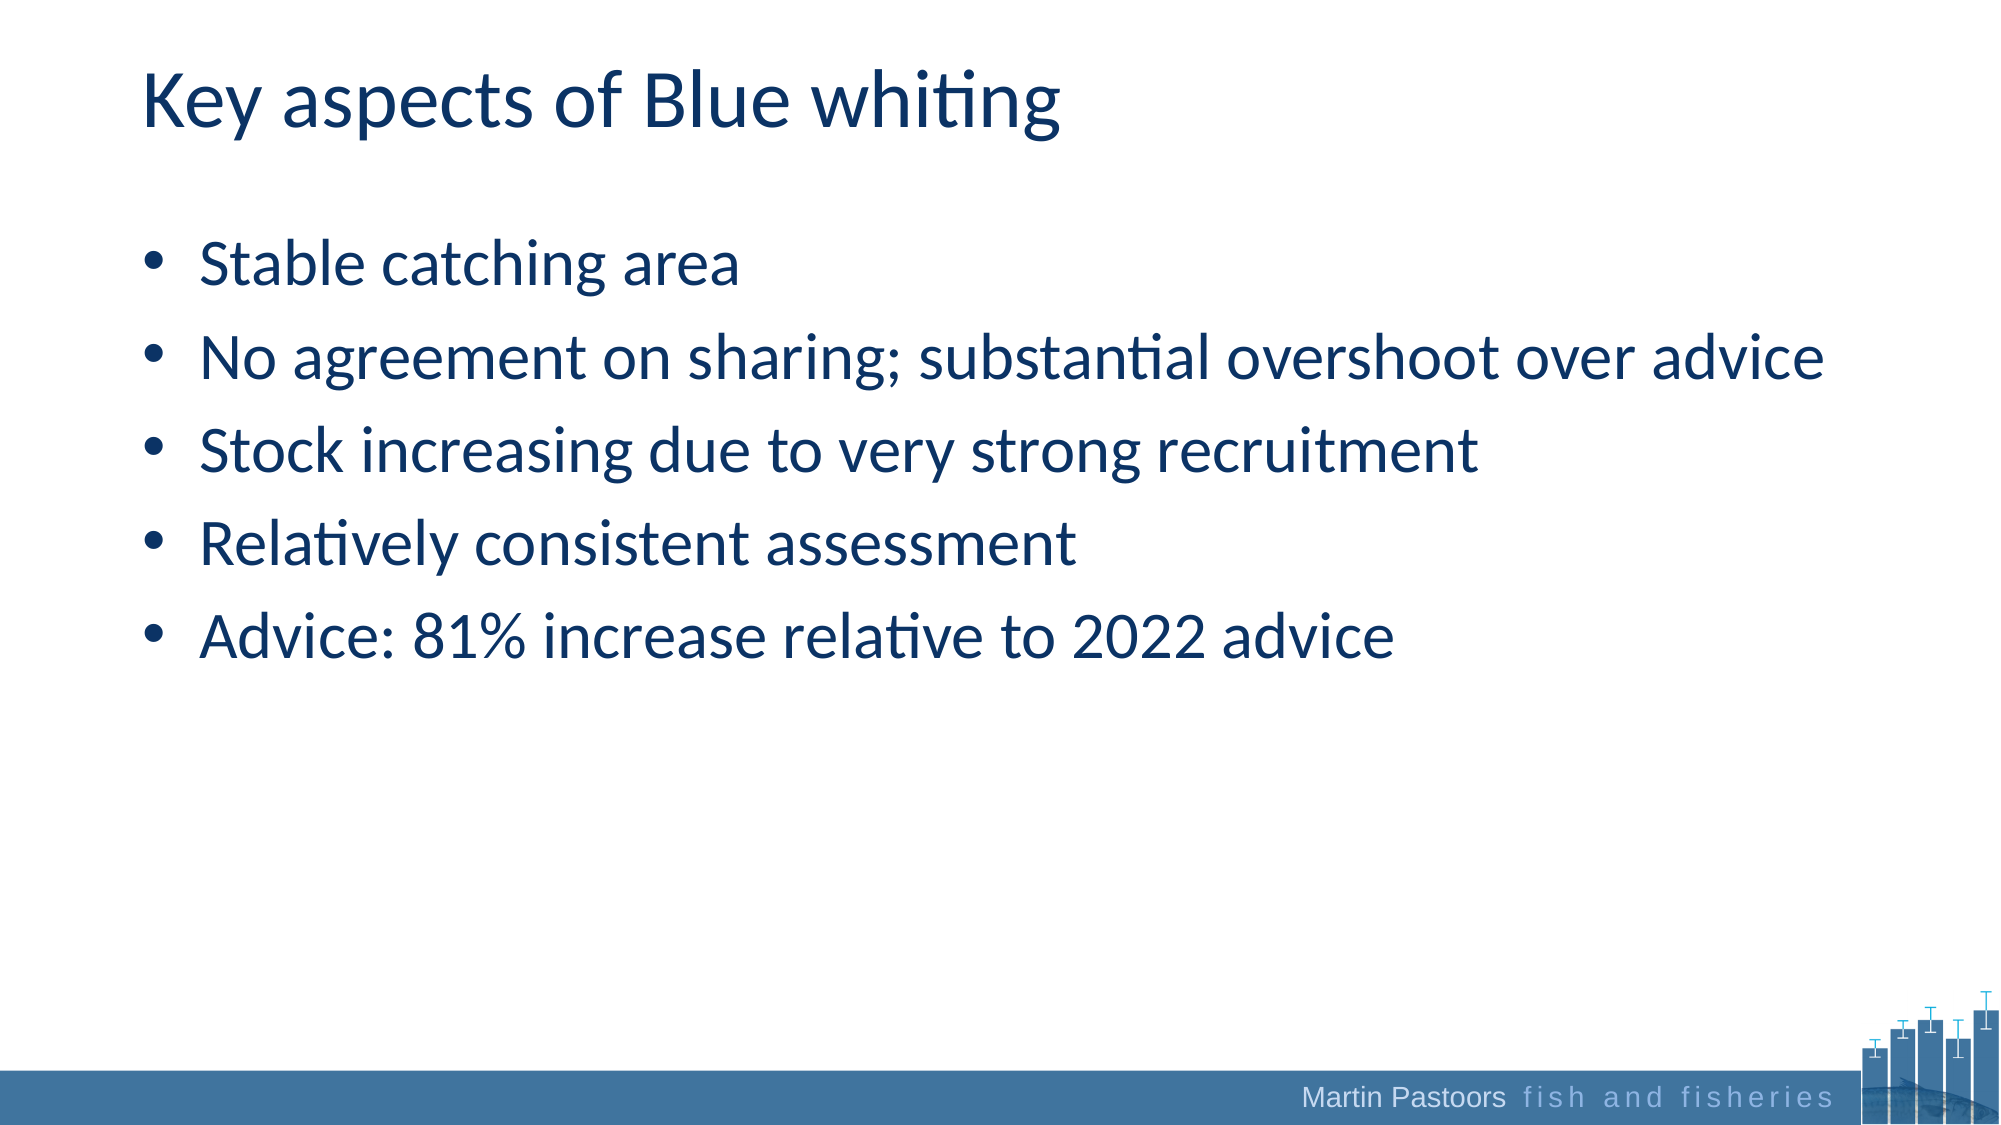

# Key aspects of Blue whiting
Stable catching area
No agreement on sharing; substantial overshoot over advice
Stock increasing due to very strong recruitment
Relatively consistent assessment
Advice: 81% increase relative to 2022 advice